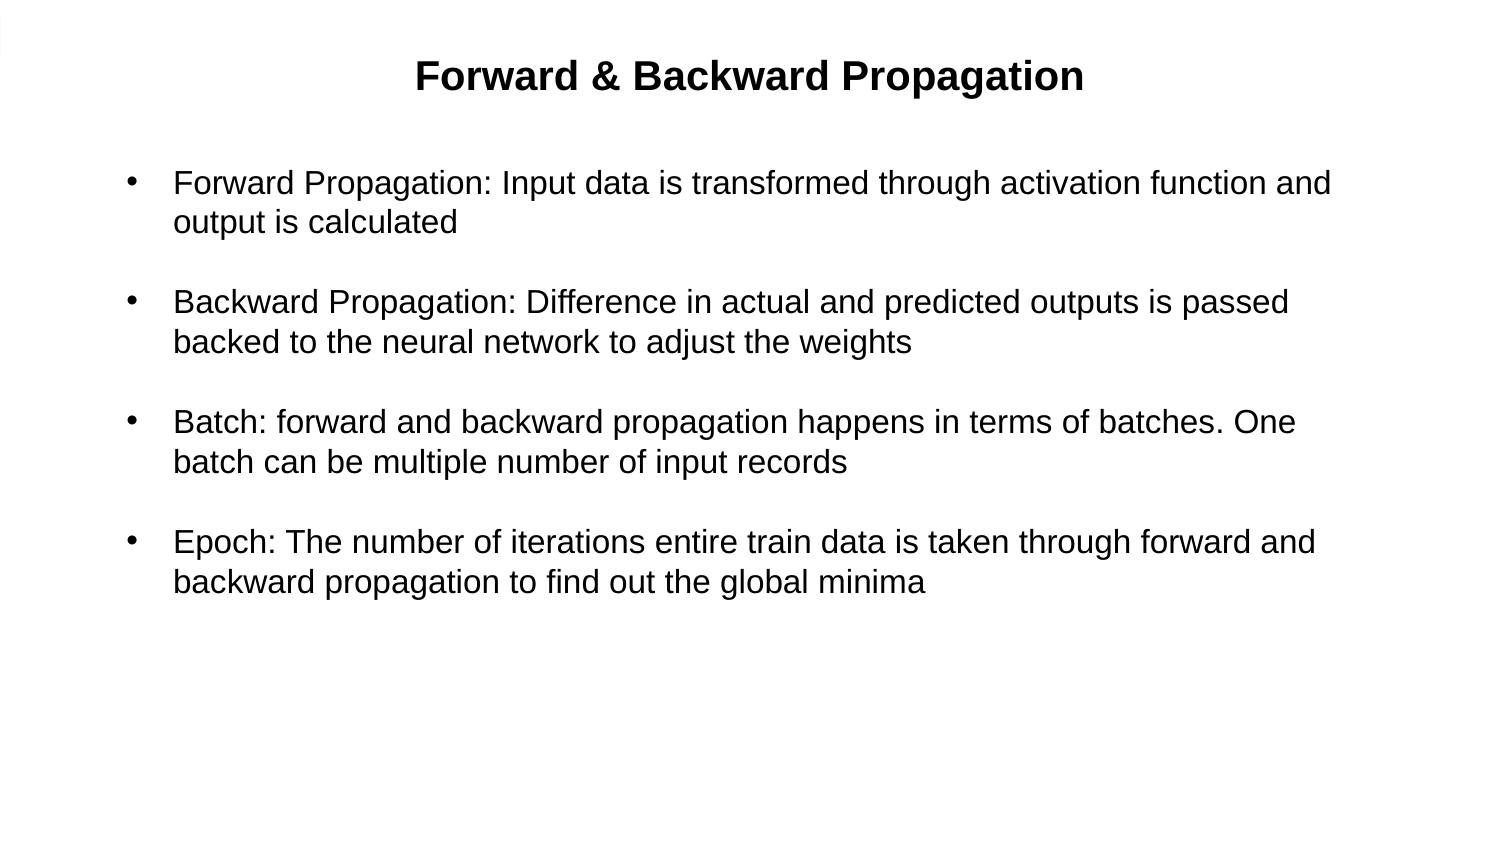

# Forward & Backward Propagation
Forward Propagation: Input data is transformed through activation function and output is calculated

Backward Propagation: Difference in actual and predicted outputs is passed backed to the neural network to adjust the weights

Batch: forward and backward propagation happens in terms of batches. One batch can be multiple number of input records

Epoch: The number of iterations entire train data is taken through forward and backward propagation to find out the global minima